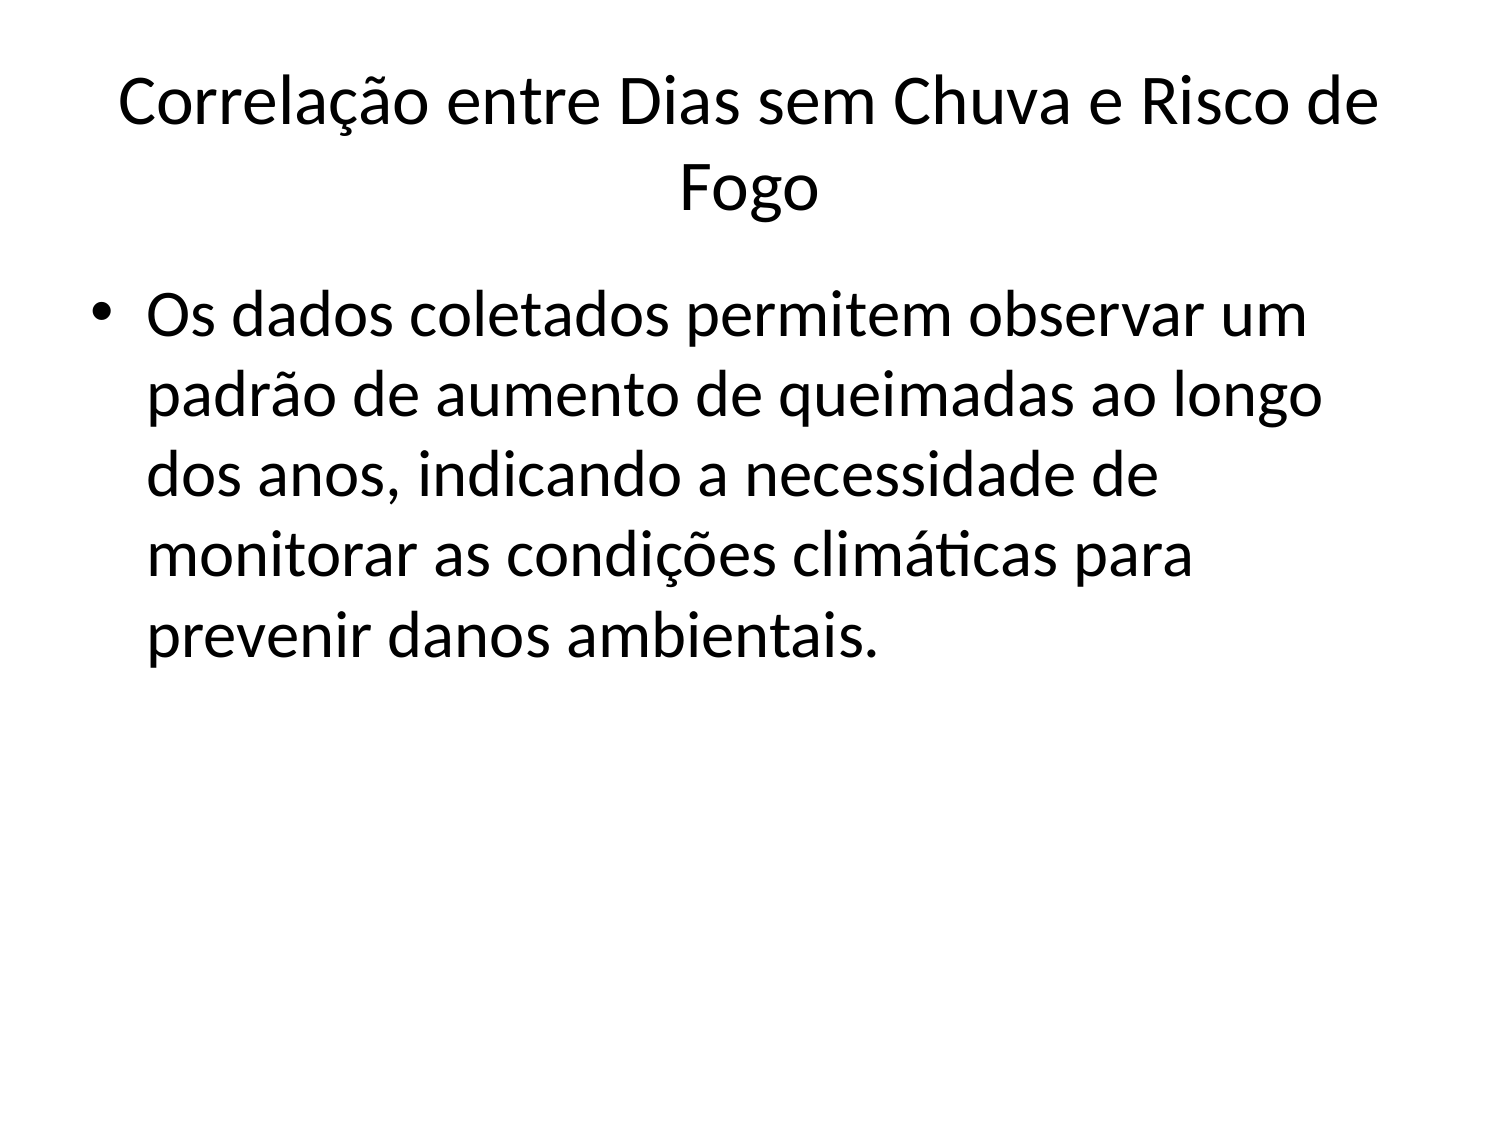

# Correlação entre Dias sem Chuva e Risco de Fogo
Os dados coletados permitem observar um padrão de aumento de queimadas ao longo dos anos, indicando a necessidade de monitorar as condições climáticas para prevenir danos ambientais.